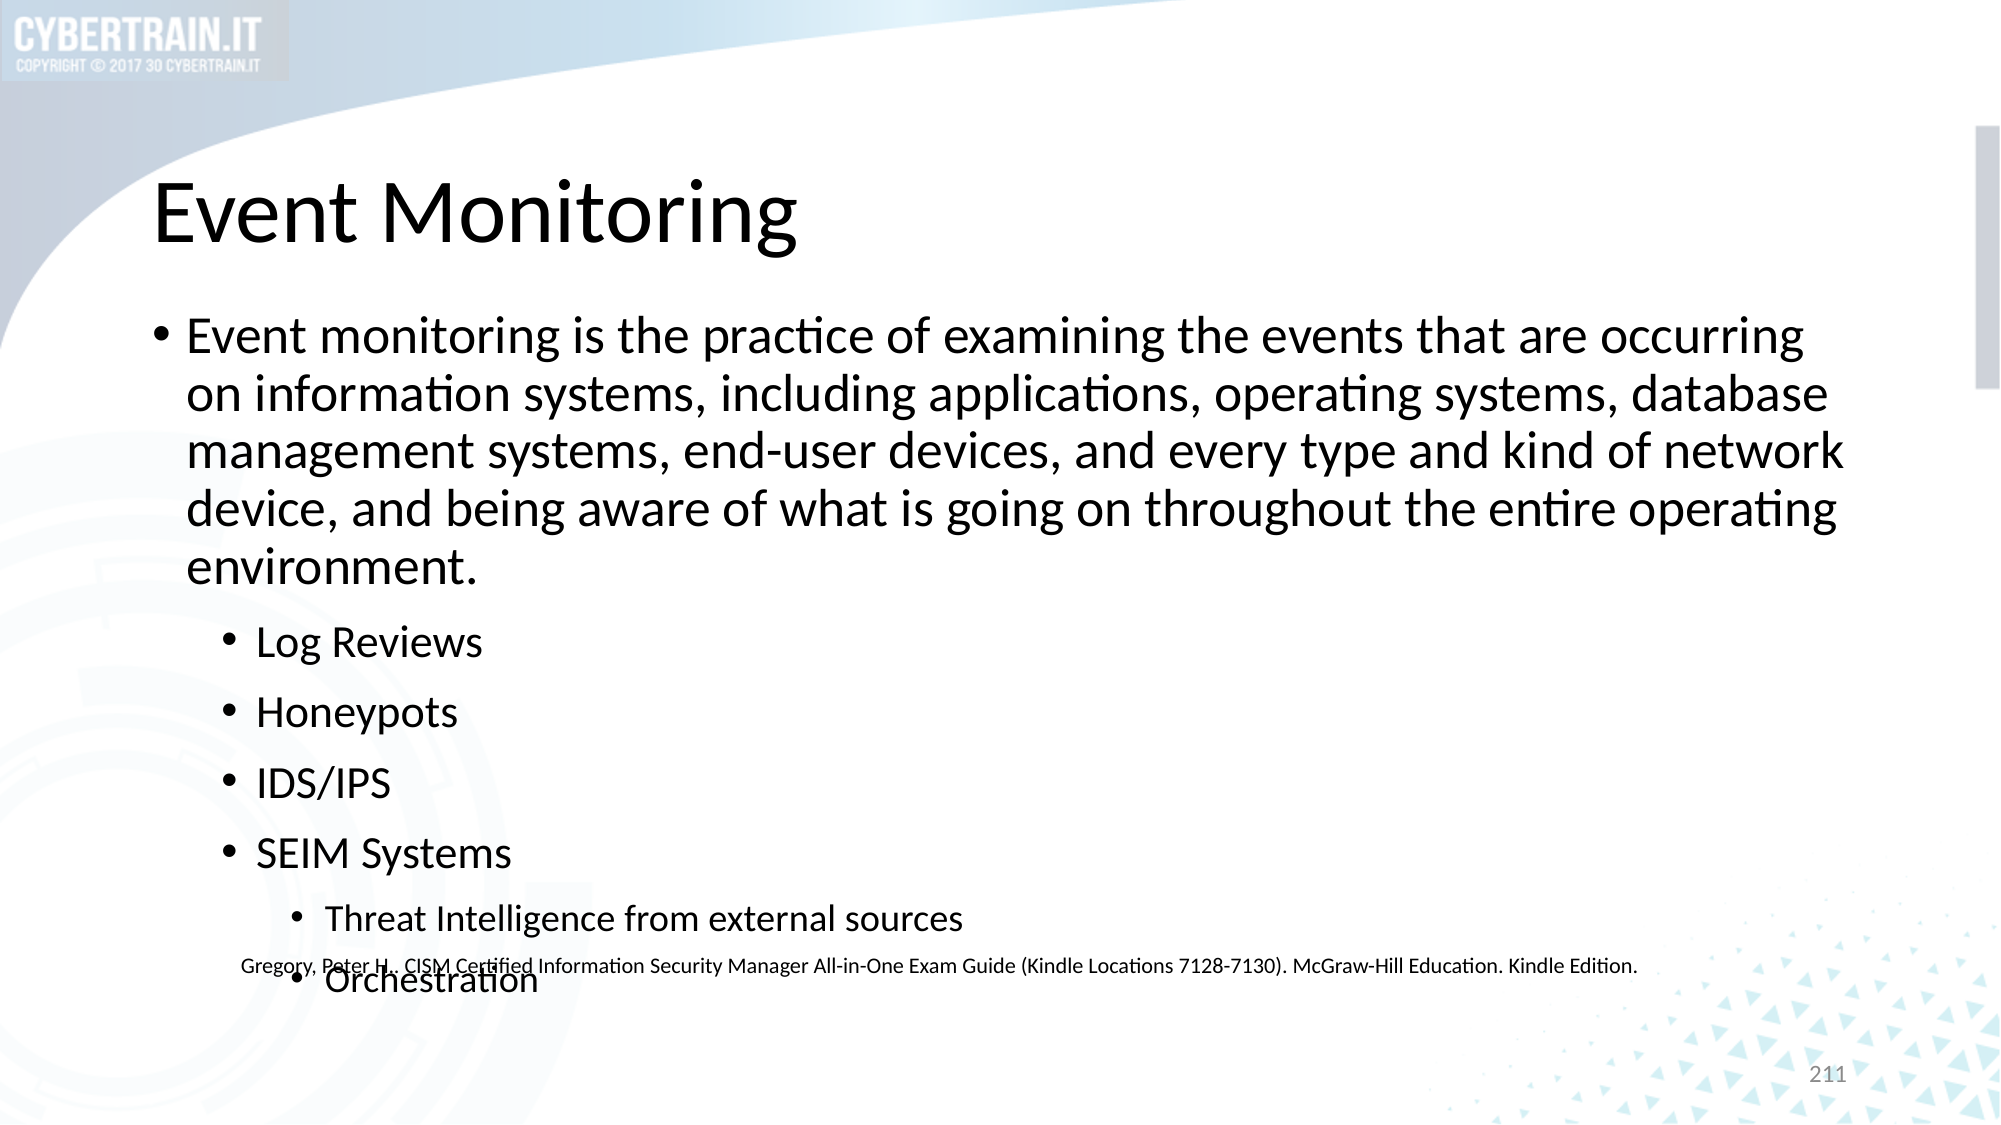

# Event Monitoring
Event monitoring is the practice of examining the events that are occurring on information systems, including applications, operating systems, database management systems, end-user devices, and every type and kind of network device, and being aware of what is going on throughout the entire operating environment.
Log Reviews
Honeypots
IDS/IPS
SEIM Systems
Threat Intelligence from external sources
Orchestration

Gregory, Peter H.. CISM Certified Information Security Manager All-in-One Exam Guide (Kindle Locations 7128-7130). McGraw-Hill Education. Kindle Edition.
211